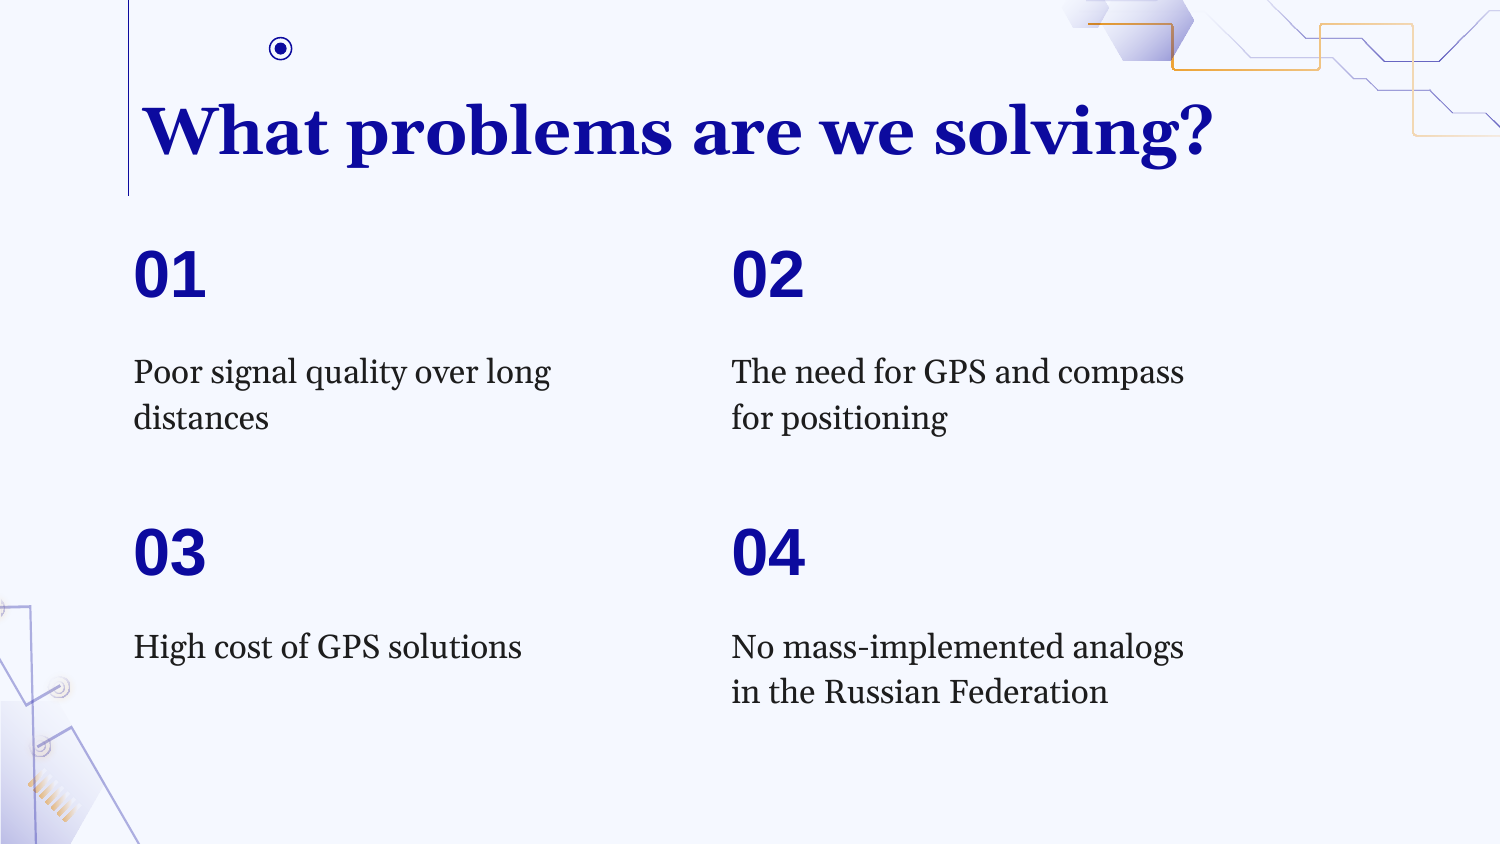

# What problems are we solving?
01
02
Poor signal quality over long distances
The need for GPS and compass for positioning
03
04
High cost of GPS solutions
No mass-implemented analogs in the Russian Federation